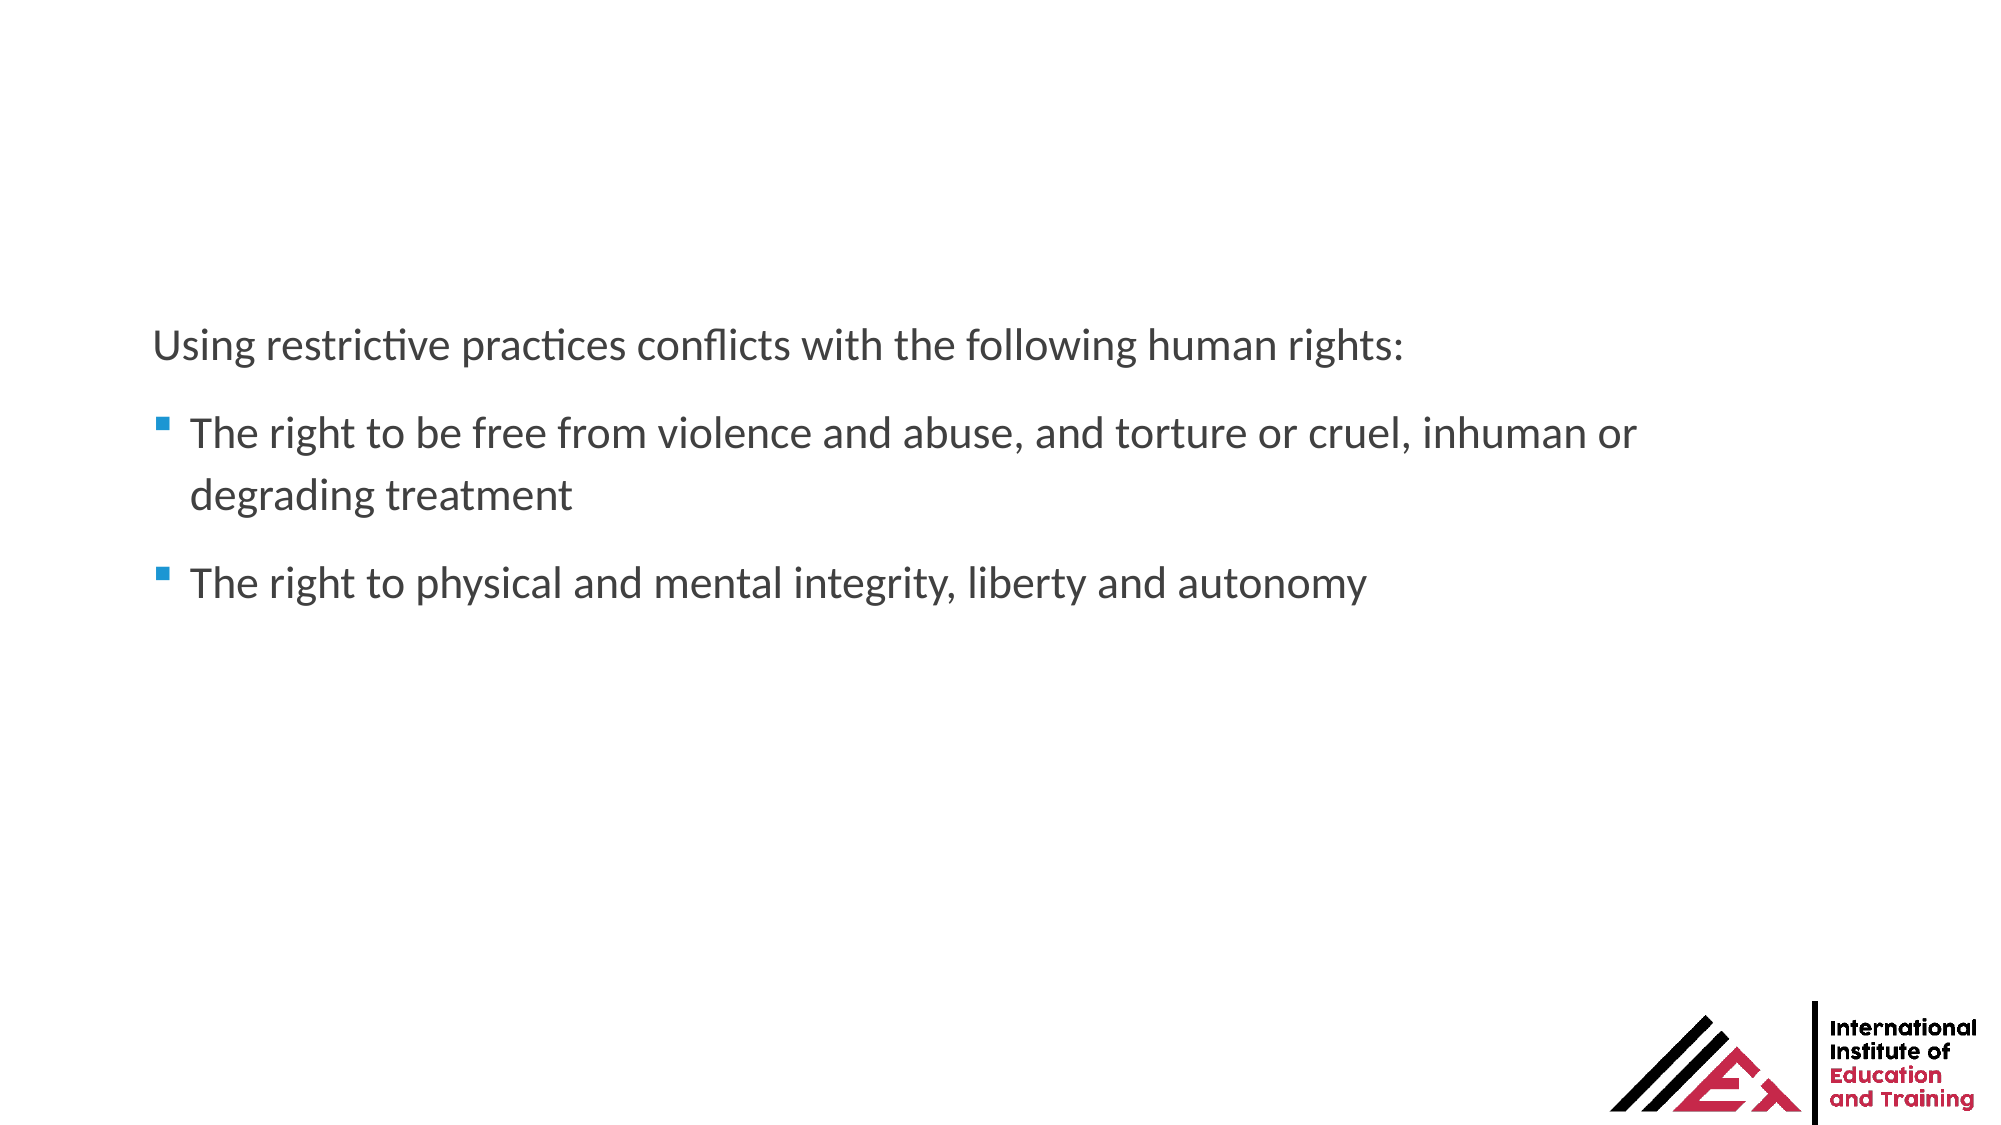

Using restrictive practices conflicts with the following human rights:
The right to be free from violence and abuse, and torture or cruel, inhuman or degrading treatment
The right to physical and mental integrity, liberty and autonomy